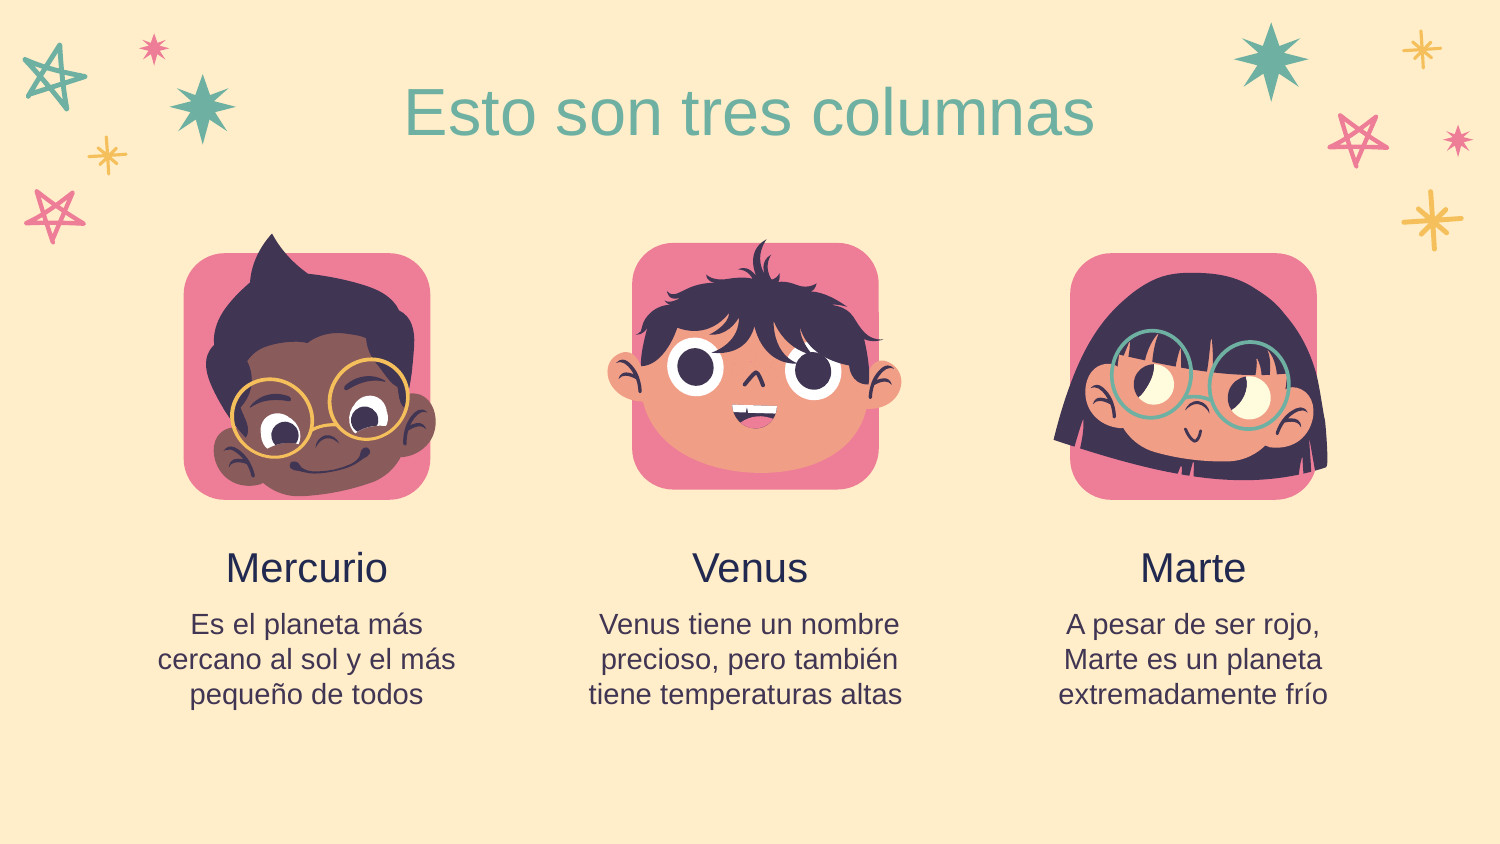

Esto son tres columnas

Marte
# Mercurio
Venus
Es el planeta más cercano al sol y el más pequeño de todos
Venus tiene un nombre precioso, pero también tiene temperaturas altas
A pesar de ser rojo, Marte es un planeta extremadamente frío